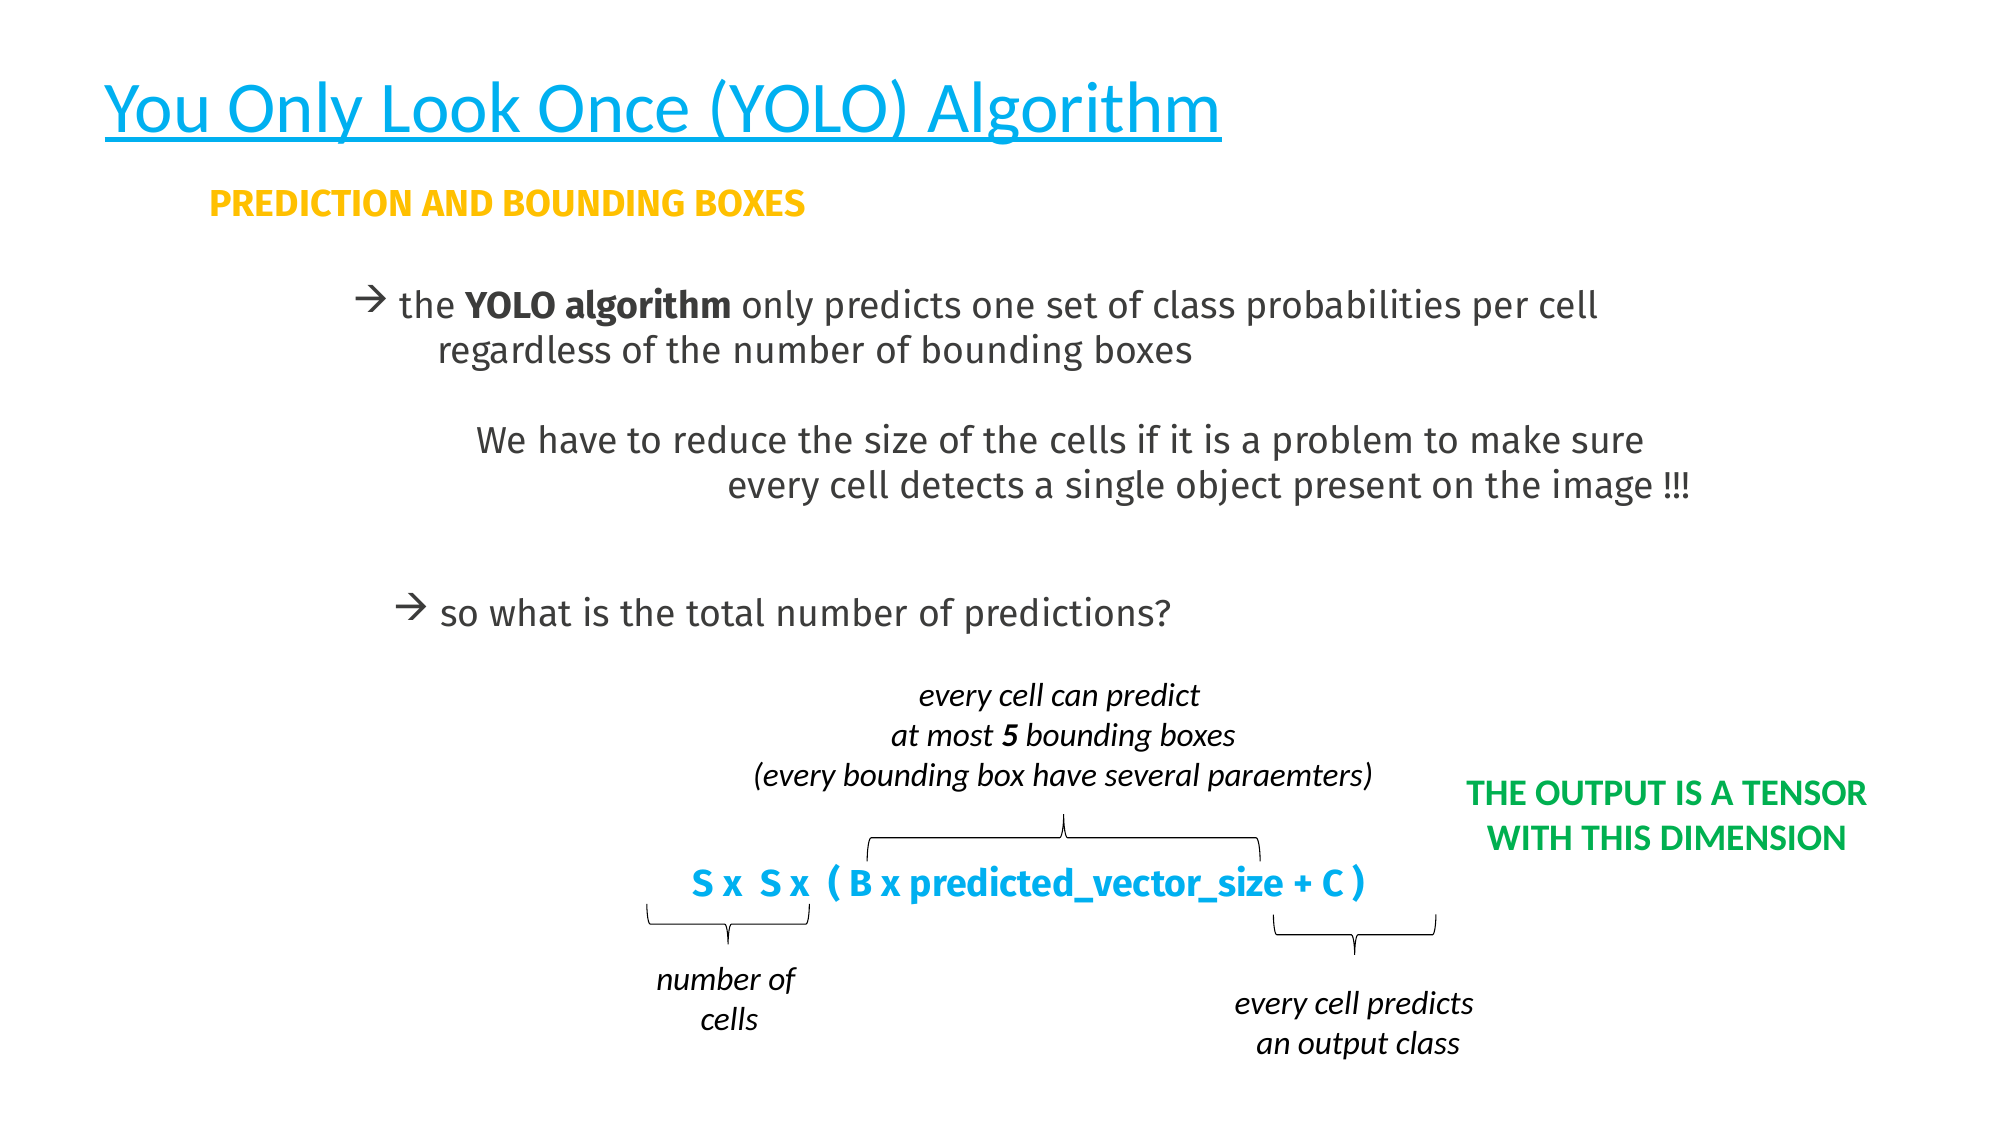

# You Only Look Once (YOLO) Algorithm
PREDICTION AND BOUNDING BOXES
the YOLO algorithm only predicts one set of class probabilities per cell
 regardless of the number of bounding boxes

     We have to reduce the size of the cells if it is a problem to make sure
		every cell detects a single object present on the image !!!
so what is the total number of predictions?

	S x  S x  ( B x predicted_vector_size + C )

every cell can predict
at most 5 bounding boxes
(every bounding box have several paraemters)
THE OUTPUT IS A TENSOR
WITH THIS DIMENSION

number of
cells
every cell predicts
 an output class